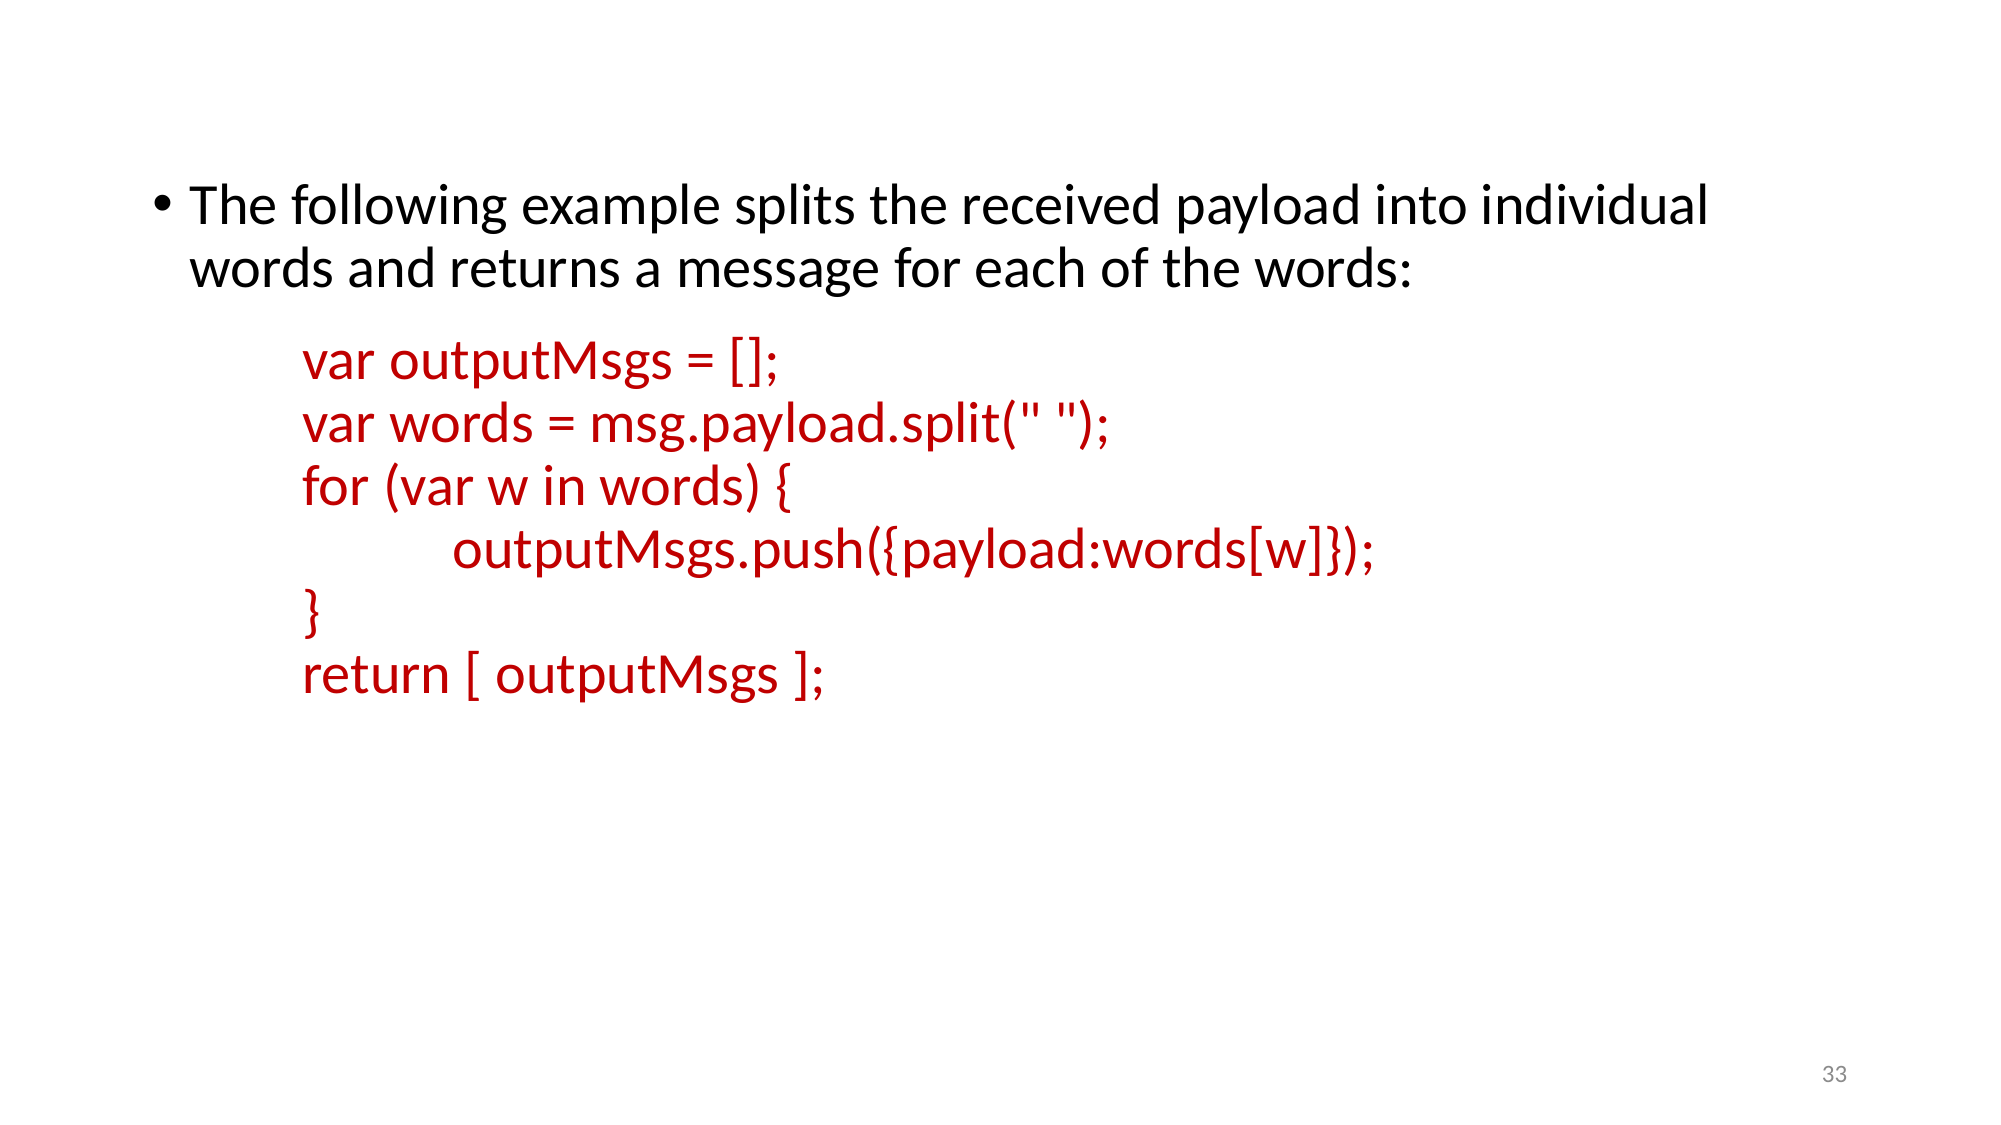

The following example splits the received payload into individual words and returns a message for each of the words:
	var outputMsgs = [];
	var words = msg.payload.split(" ");
	for (var w in words) {
    		outputMsgs.push({payload:words[w]});
	}
	return [ outputMsgs ];

33